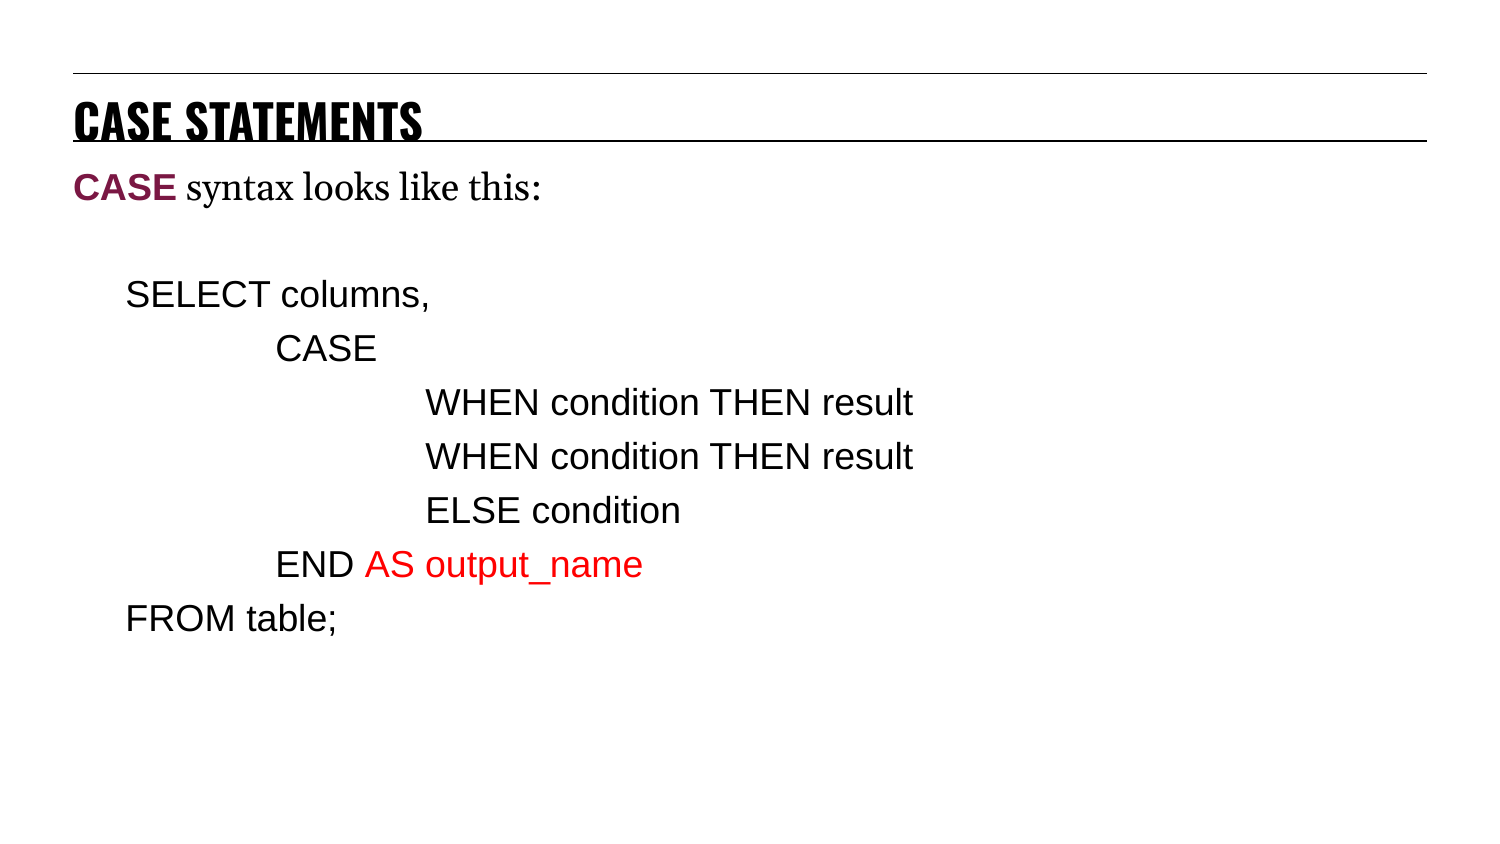

CASE STATEMENTS
CASE syntax looks like this:

SELECT columns,
	CASE
		WHEN condition THEN result
		WHEN condition THEN result
		ELSE condition
	END AS output_name
FROM table;